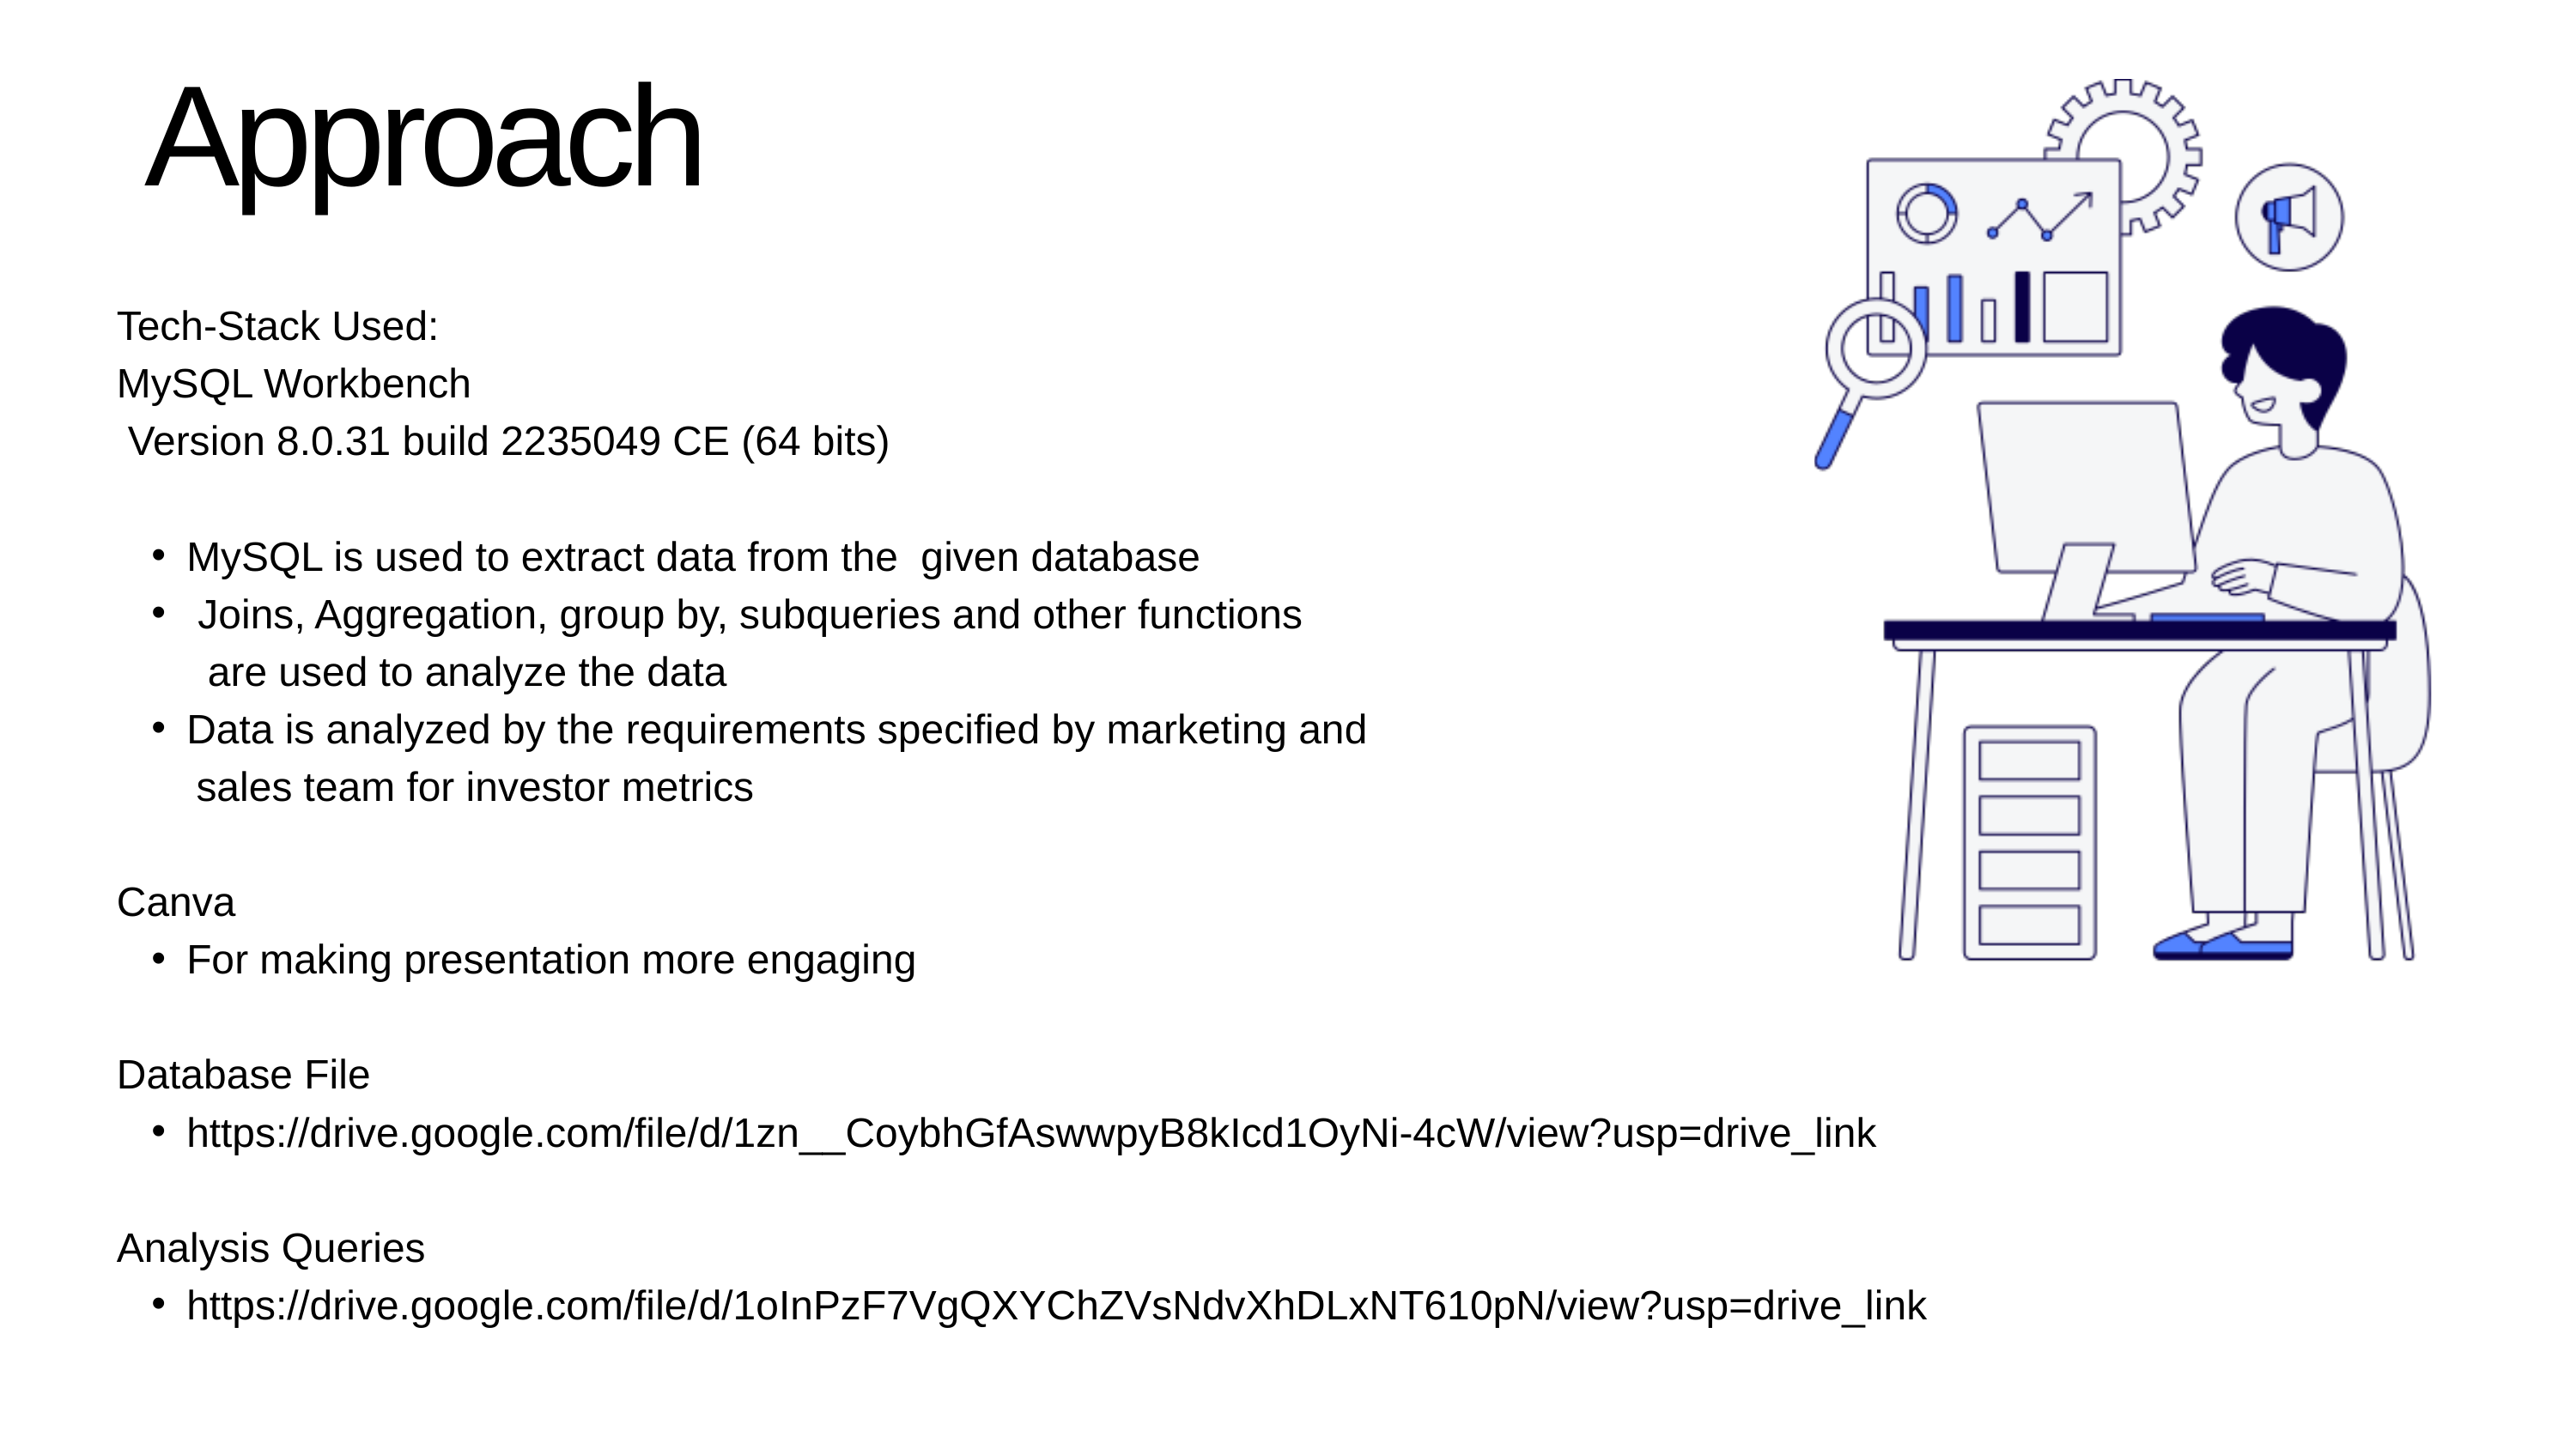

Approach
Tech-Stack Used:
MySQL Workbench
 Version 8.0.31 build 2235049 CE (64 bits)

MySQL is used to extract data from the  given database
 Joins, Aggregation, group by, subqueries and other functions
        are used to analyze the data
Data is analyzed by the requirements specified by marketing and
       sales team for investor metrics

Canva
For making presentation more engaging

Database File
https://drive.google.com/file/d/1zn__CoybhGfAswwpyB8kIcd1OyNi-4cW/view?usp=drive_link

Analysis Queries
https://drive.google.com/file/d/1oInPzF7VgQXYChZVsNdvXhDLxNT610pN/view?usp=drive_link